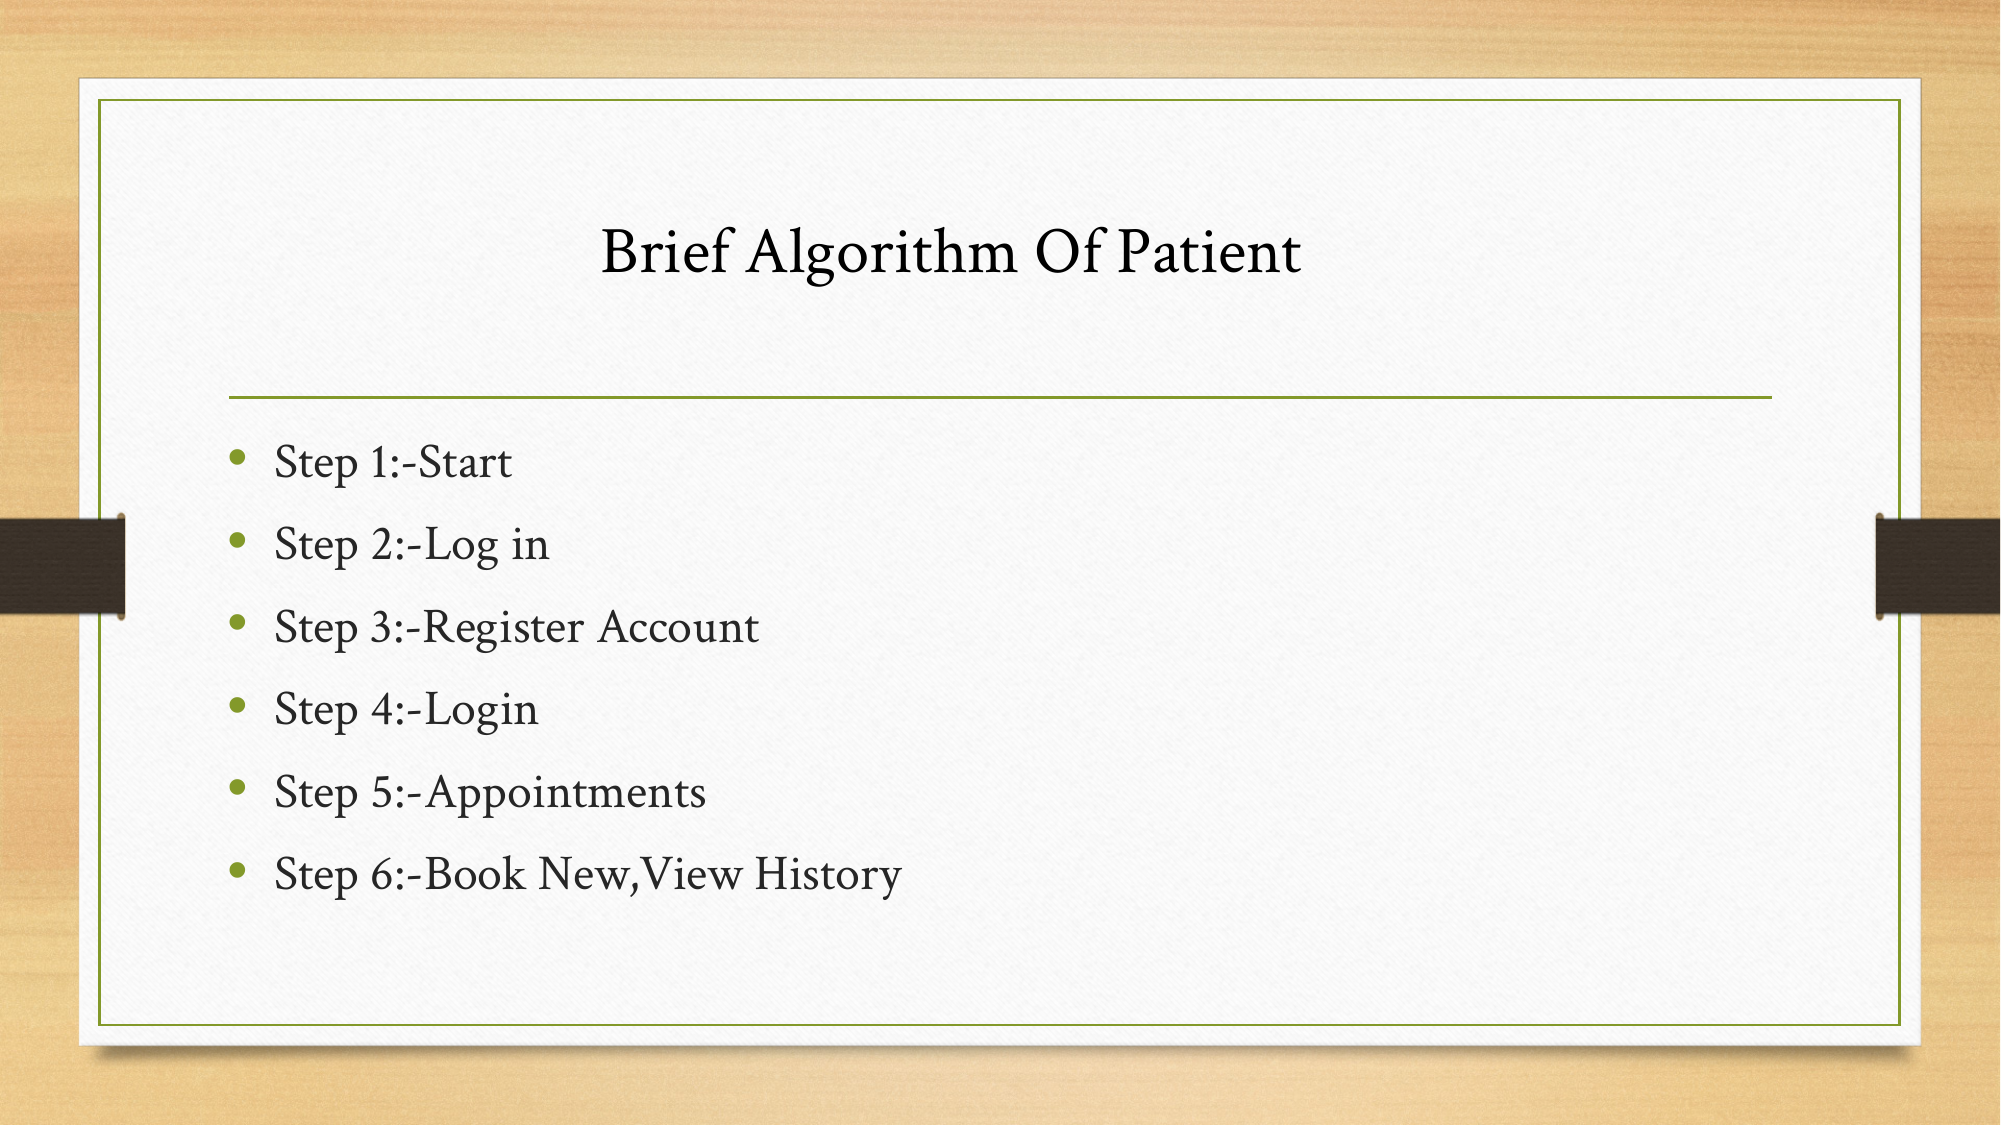

Brief Algorithm Of Patient
Step 1:-Start
Step 2:-Log in
Step 3:-Register Account
Step 4:-Login
Step 5:-Appointments
Step 6:-Book New,View History